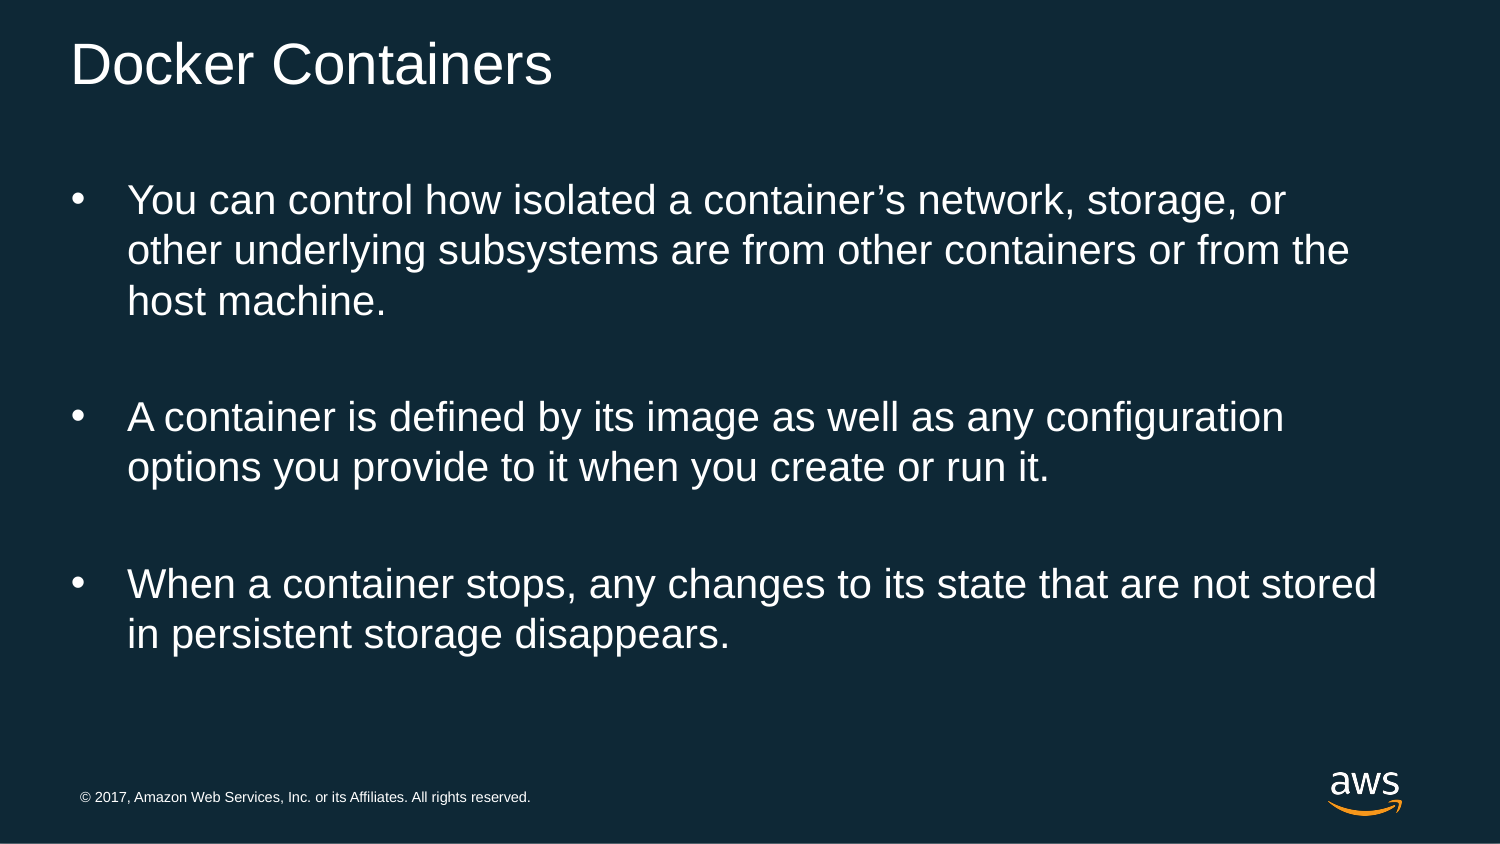

# Docker Containers
You can control how isolated a container’s network, storage, or other underlying subsystems are from other containers or from the host machine.

A container is defined by its image as well as any configuration options you provide to it when you create or run it.

When a container stops, any changes to its state that are not stored in persistent storage disappears.